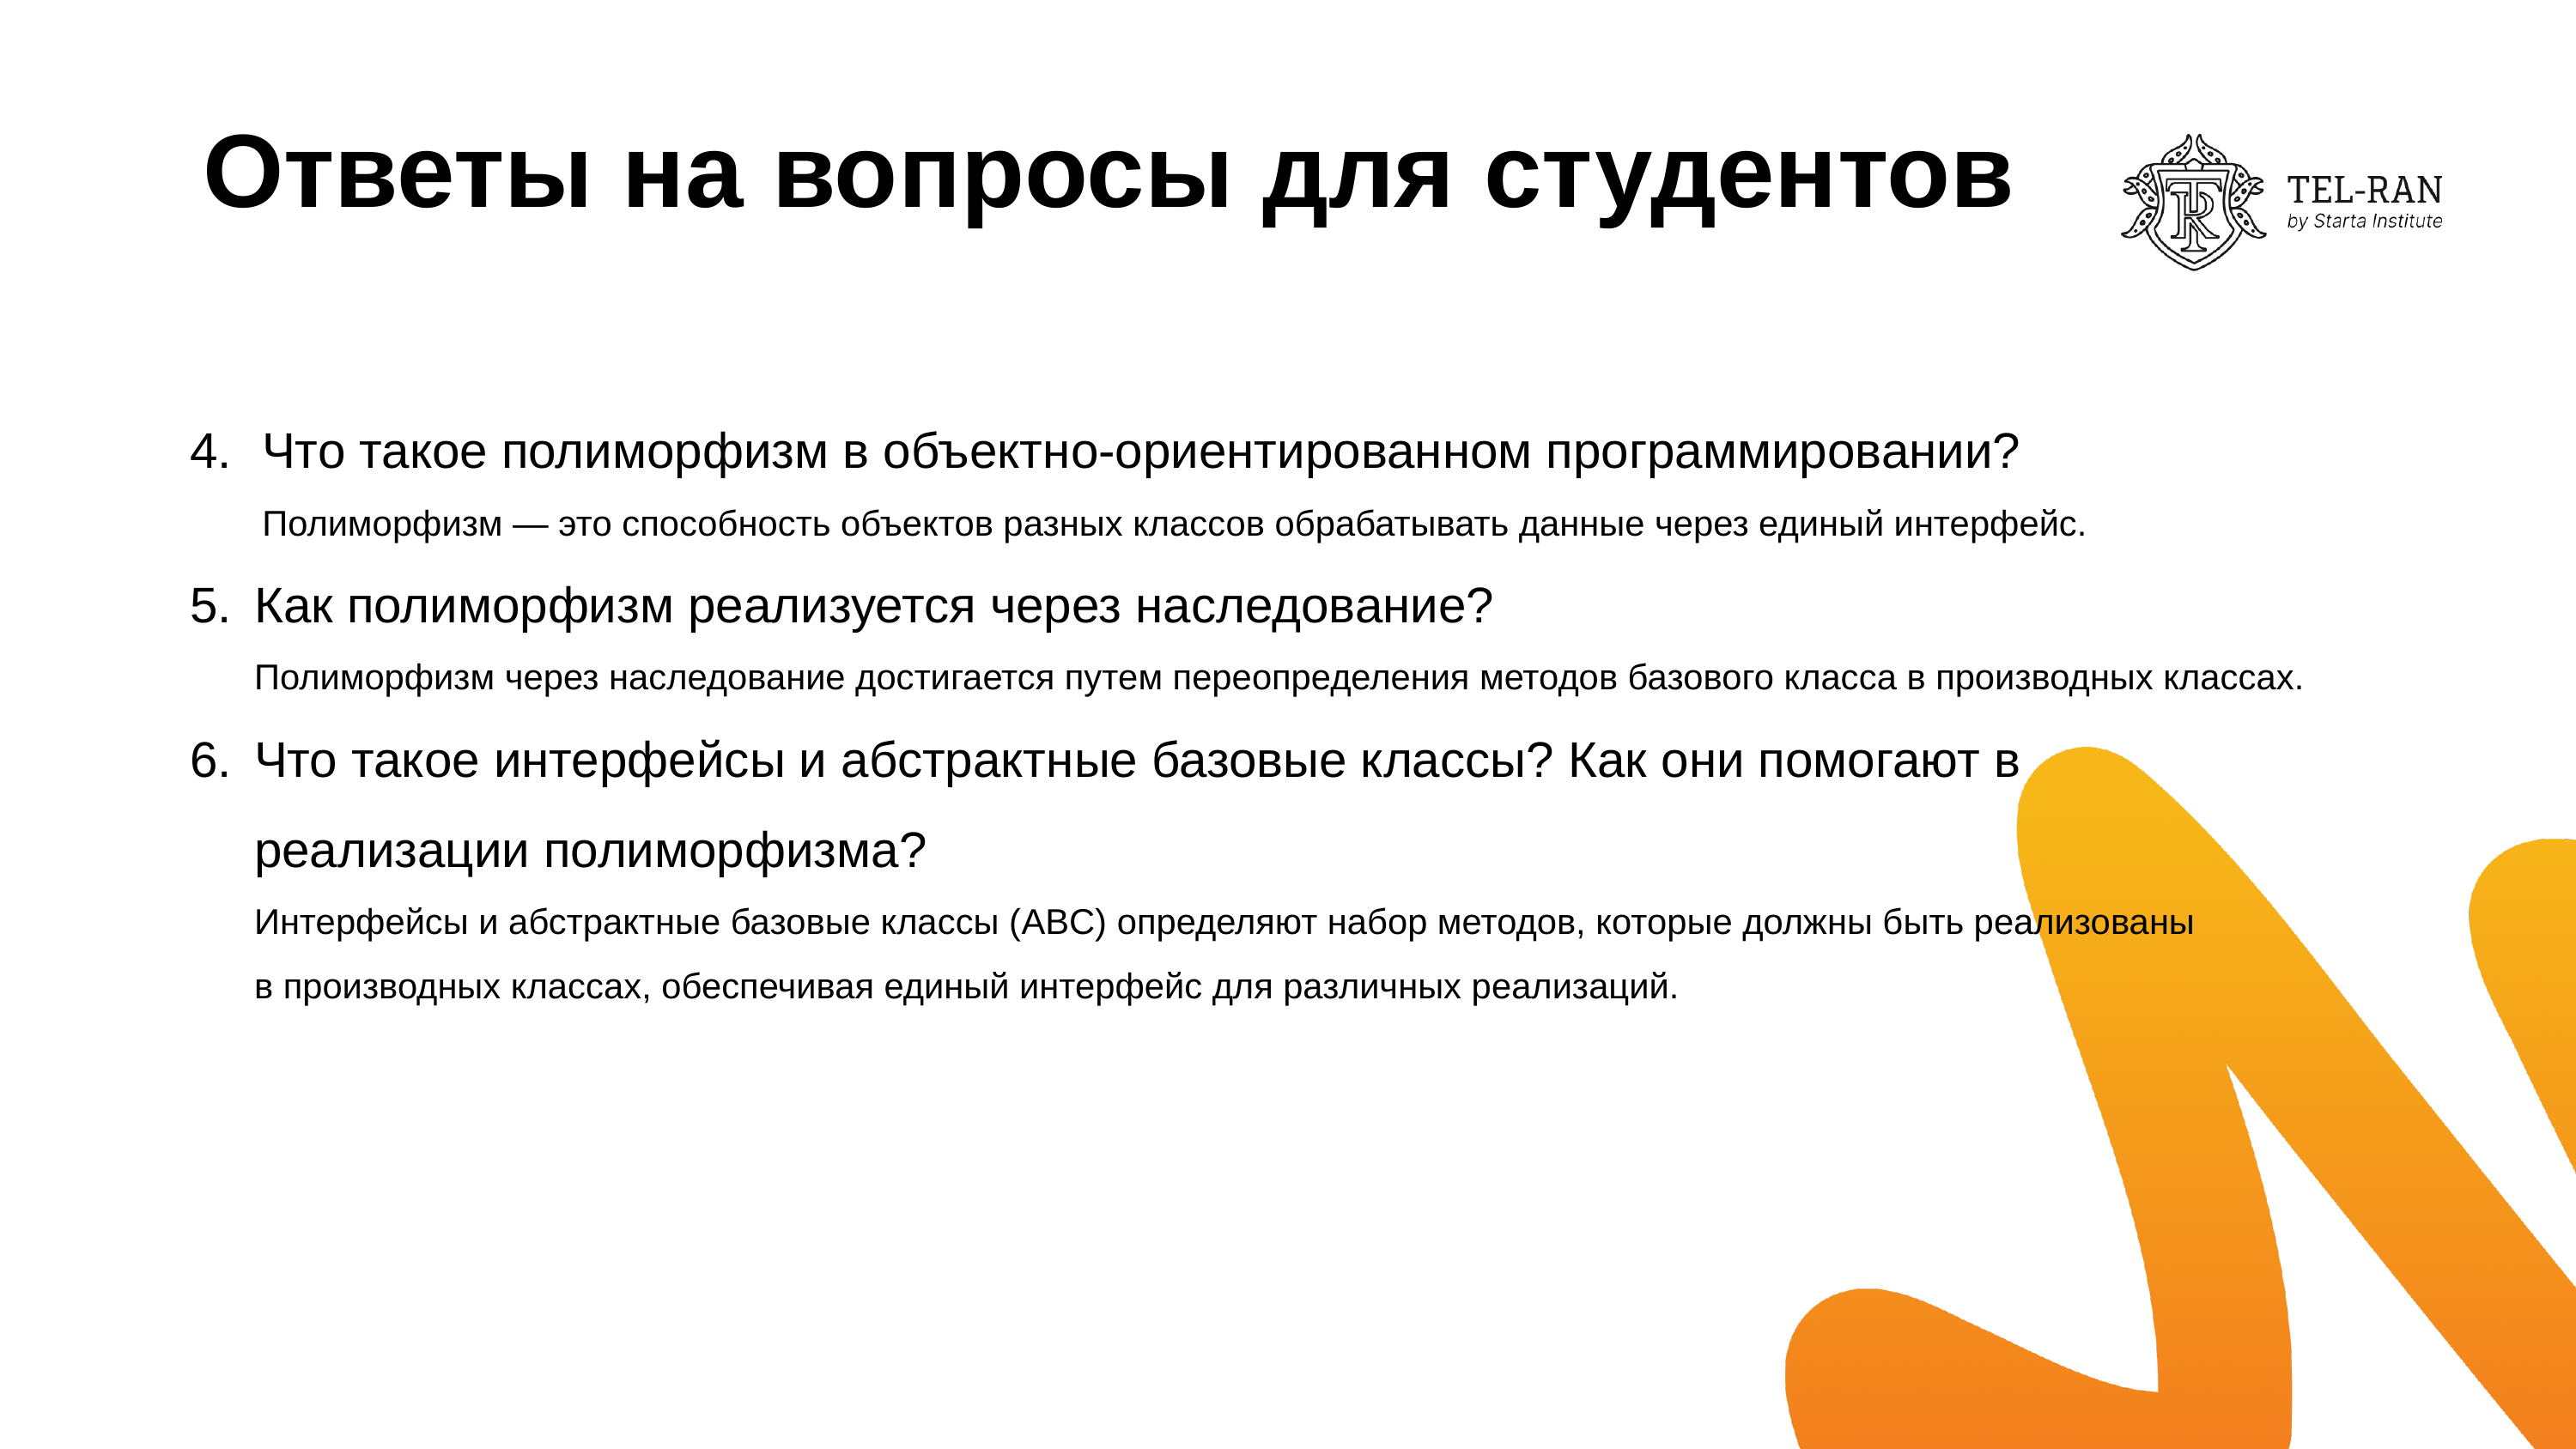

# Ответы на вопросы для студентов
Что такое полиморфизм в объектно-ориентированном программировании?
Полиморфизм — это способность объектов разных классов обрабатывать данные через единый интерфейс.
Как полиморфизм реализуется через наследование?
Полиморфизм через наследование достигается путем переопределения методов базового класса в производных классах.
Что такое интерфейсы и абстрактные базовые классы? Как они помогают в
реализации полиморфизма?
Интерфейсы и абстрактные базовые классы (ABC) определяют набор методов, которые должны быть реализованы
в производных классах, обеспечивая единый интерфейс для различных реализаций.